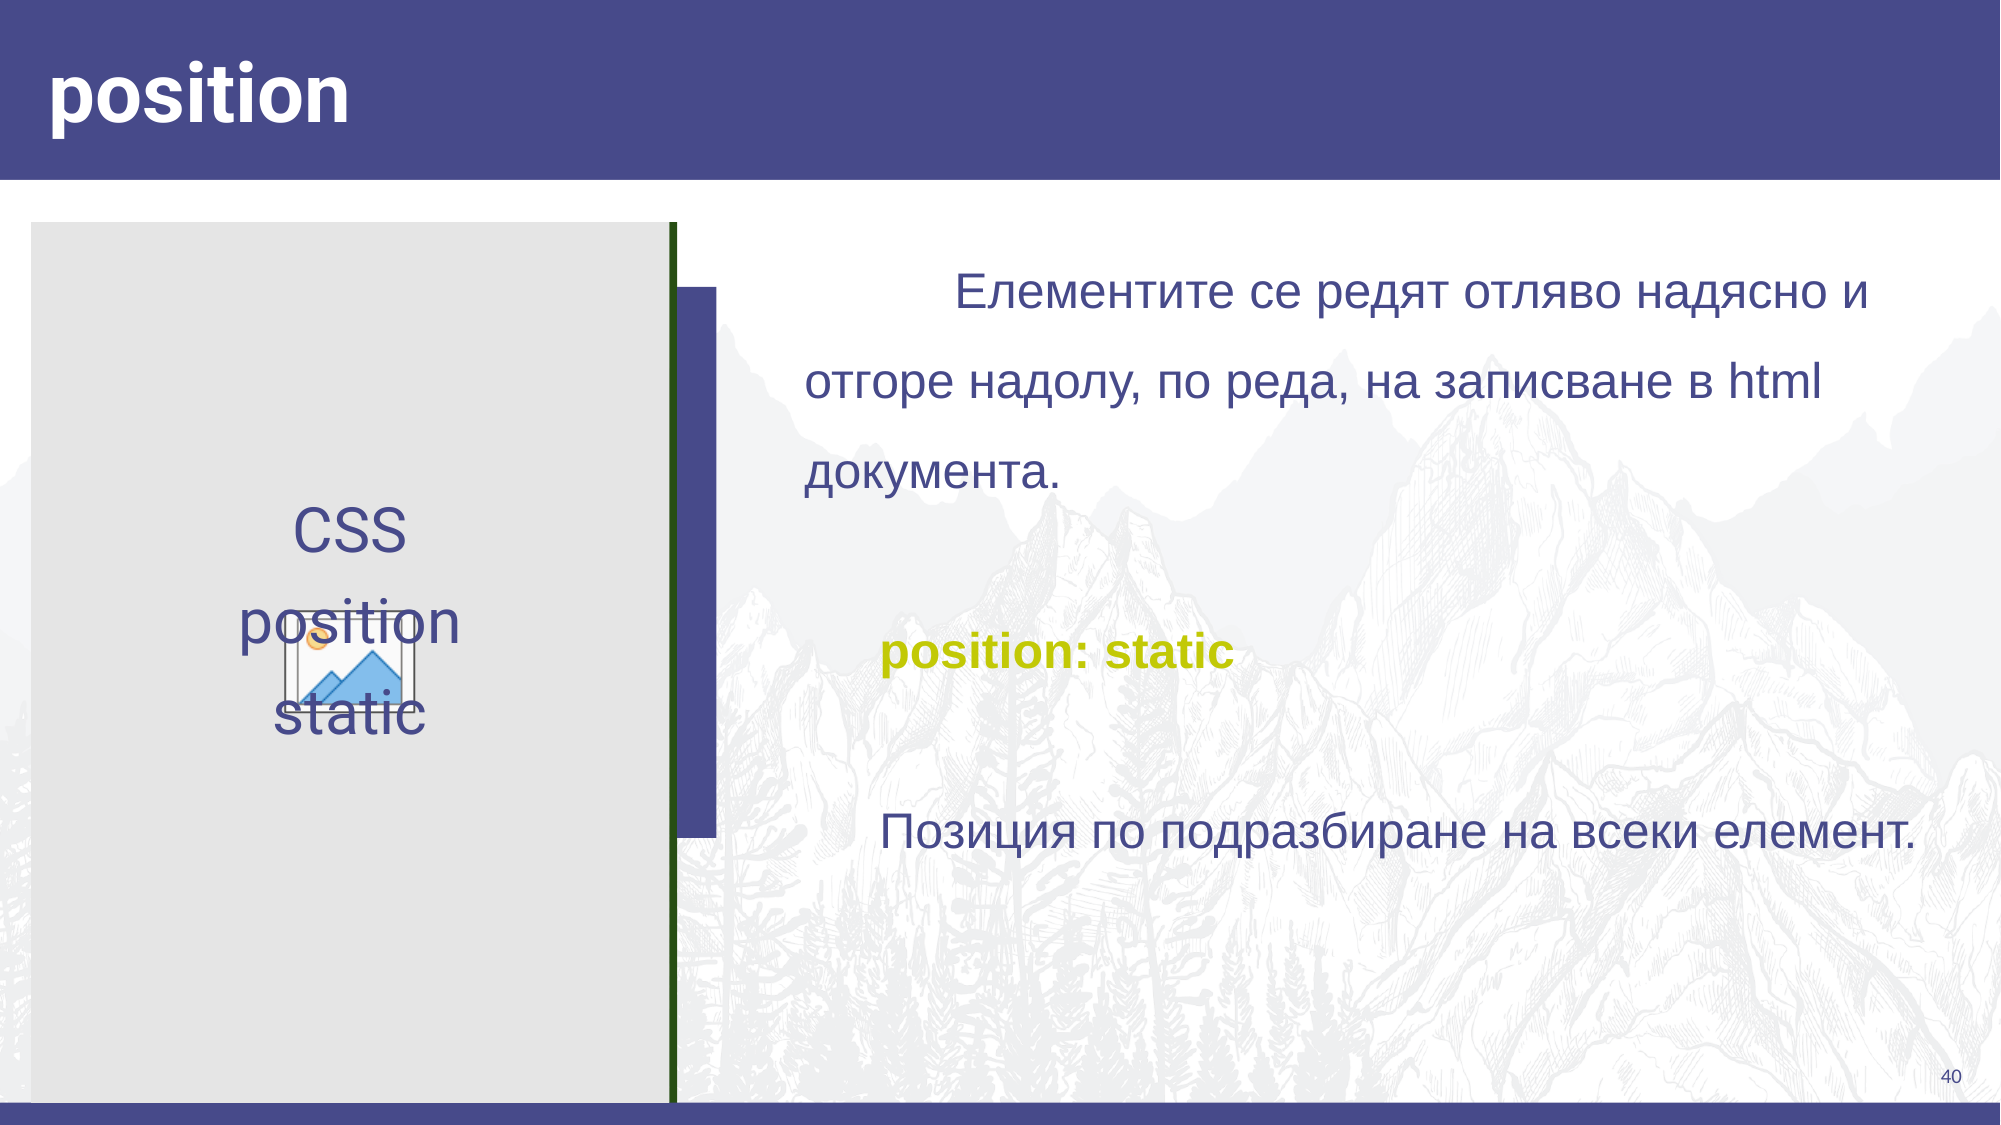

# position
	Елементите се редят отляво надясно и отгоре надолу, по реда, на записване в html документа.

position: static

Позиция по подразбиране на всеки елемент.

CSS
position
static

40